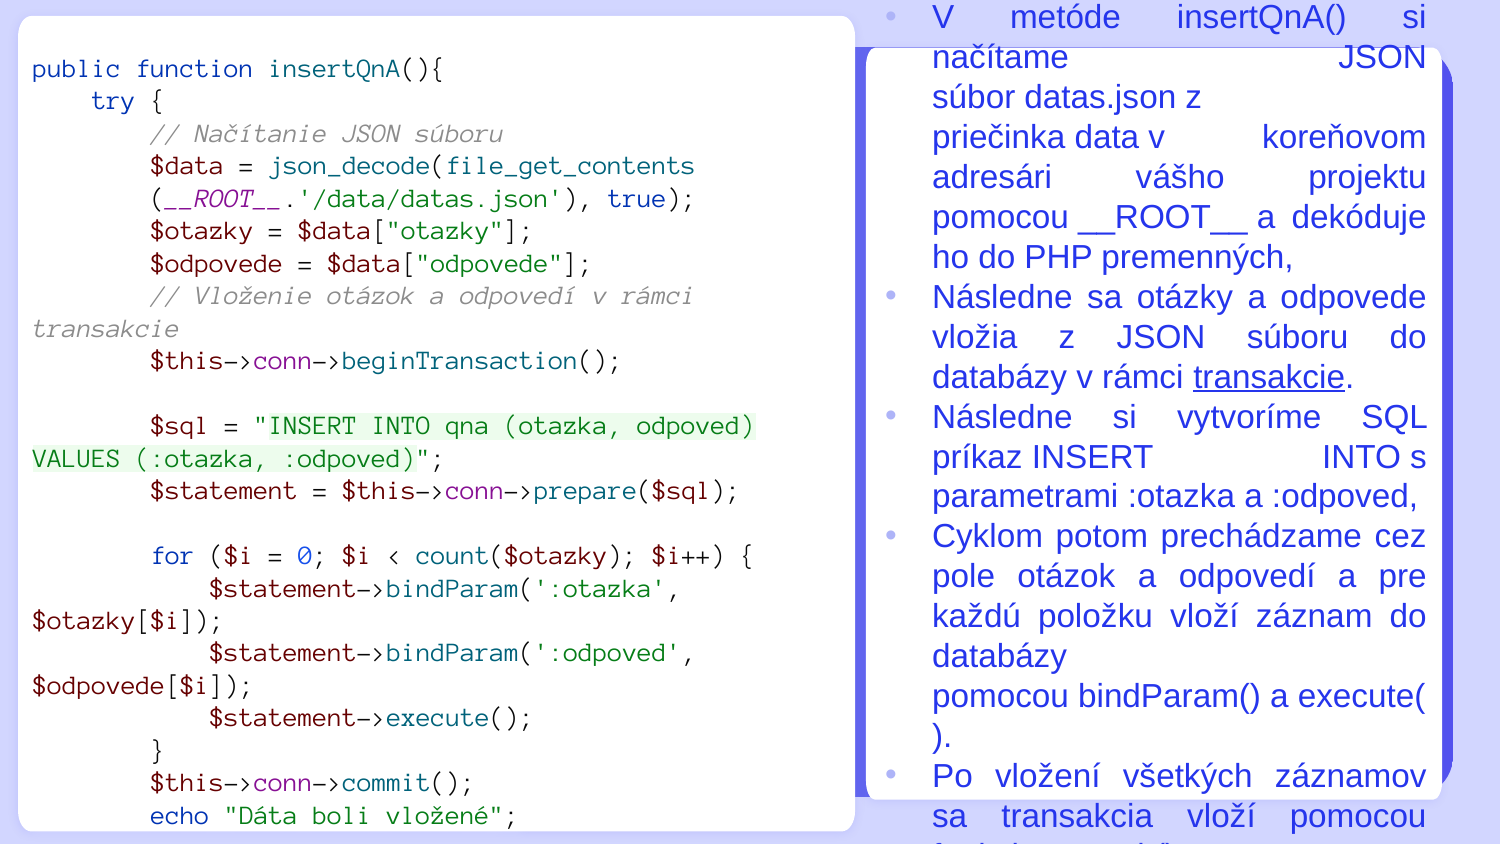

public function insertQnA(){
    try {
        // Načítanie JSON súboru
        $data = json_decode(file_get_contents
        (__ROOT__.'/data/datas.json'), true);
        $otazky = $data["otazky"];
        $odpovede = $data["odpovede"];
        // Vloženie otázok a odpovedí v rámci transakcie
        $this->conn->beginTransaction();
        $sql = "INSERT INTO qna (otazka, odpoved) VALUES (:otazka, :odpoved)";
        $statement = $this->conn->prepare($sql);
        for ($i = 0; $i < count($otazky); $i++) {
            $statement->bindParam(':otazka', $otazky[$i]);
            $statement->bindParam(':odpoved', $odpovede[$i]);
            $statement->execute();
        }
        $this->conn->commit();
        echo "Dáta boli vložené";

V metóde insertQnA() si načítame JSON súbor datas.json z priečinka data v koreňovom adresári vášho projektu pomocou __ROOT__ a dekóduje ho do PHP premenných,
Následne sa otázky a odpovede vložia z JSON súboru do databázy v rámci transakcie.
Následne si vytvoríme SQL príkaz INSERT INTO s parametrami :otazka a :odpoved,
Cyklom potom prechádzame cez pole otázok a odpovedí a pre každú položku vloží záznam do databázy pomocou bindParam() a execute().
Po vložení všetkých záznamov sa transakcia vloží pomocou funkcie commit().